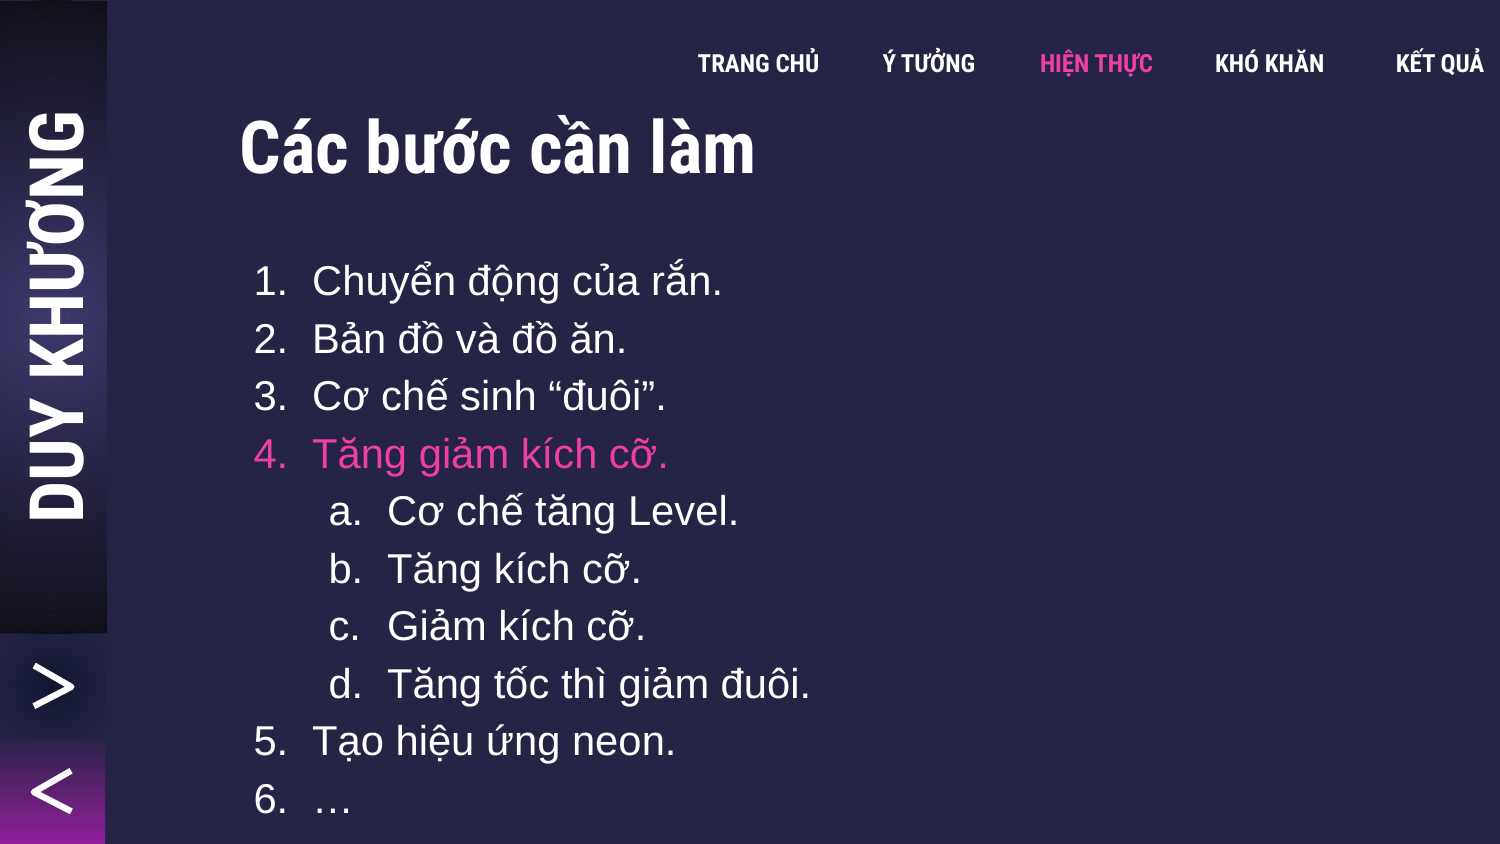

TRANG CHỦ
Ý TƯỞNG
HIỆN THỰC
KHÓ KHĂN
KẾT QUẢ
Các bước cần làm
Chuyển động của rắn.
Bản đồ và đồ ăn.
Cơ chế sinh “đuôi”.
Tăng giảm kích cỡ.
Cơ chế tăng Level.
Tăng kích cỡ.
Giảm kích cỡ.
Tăng tốc thì giảm đuôi.
Tạo hiệu ứng neon.
…
DUY KHƯƠNG